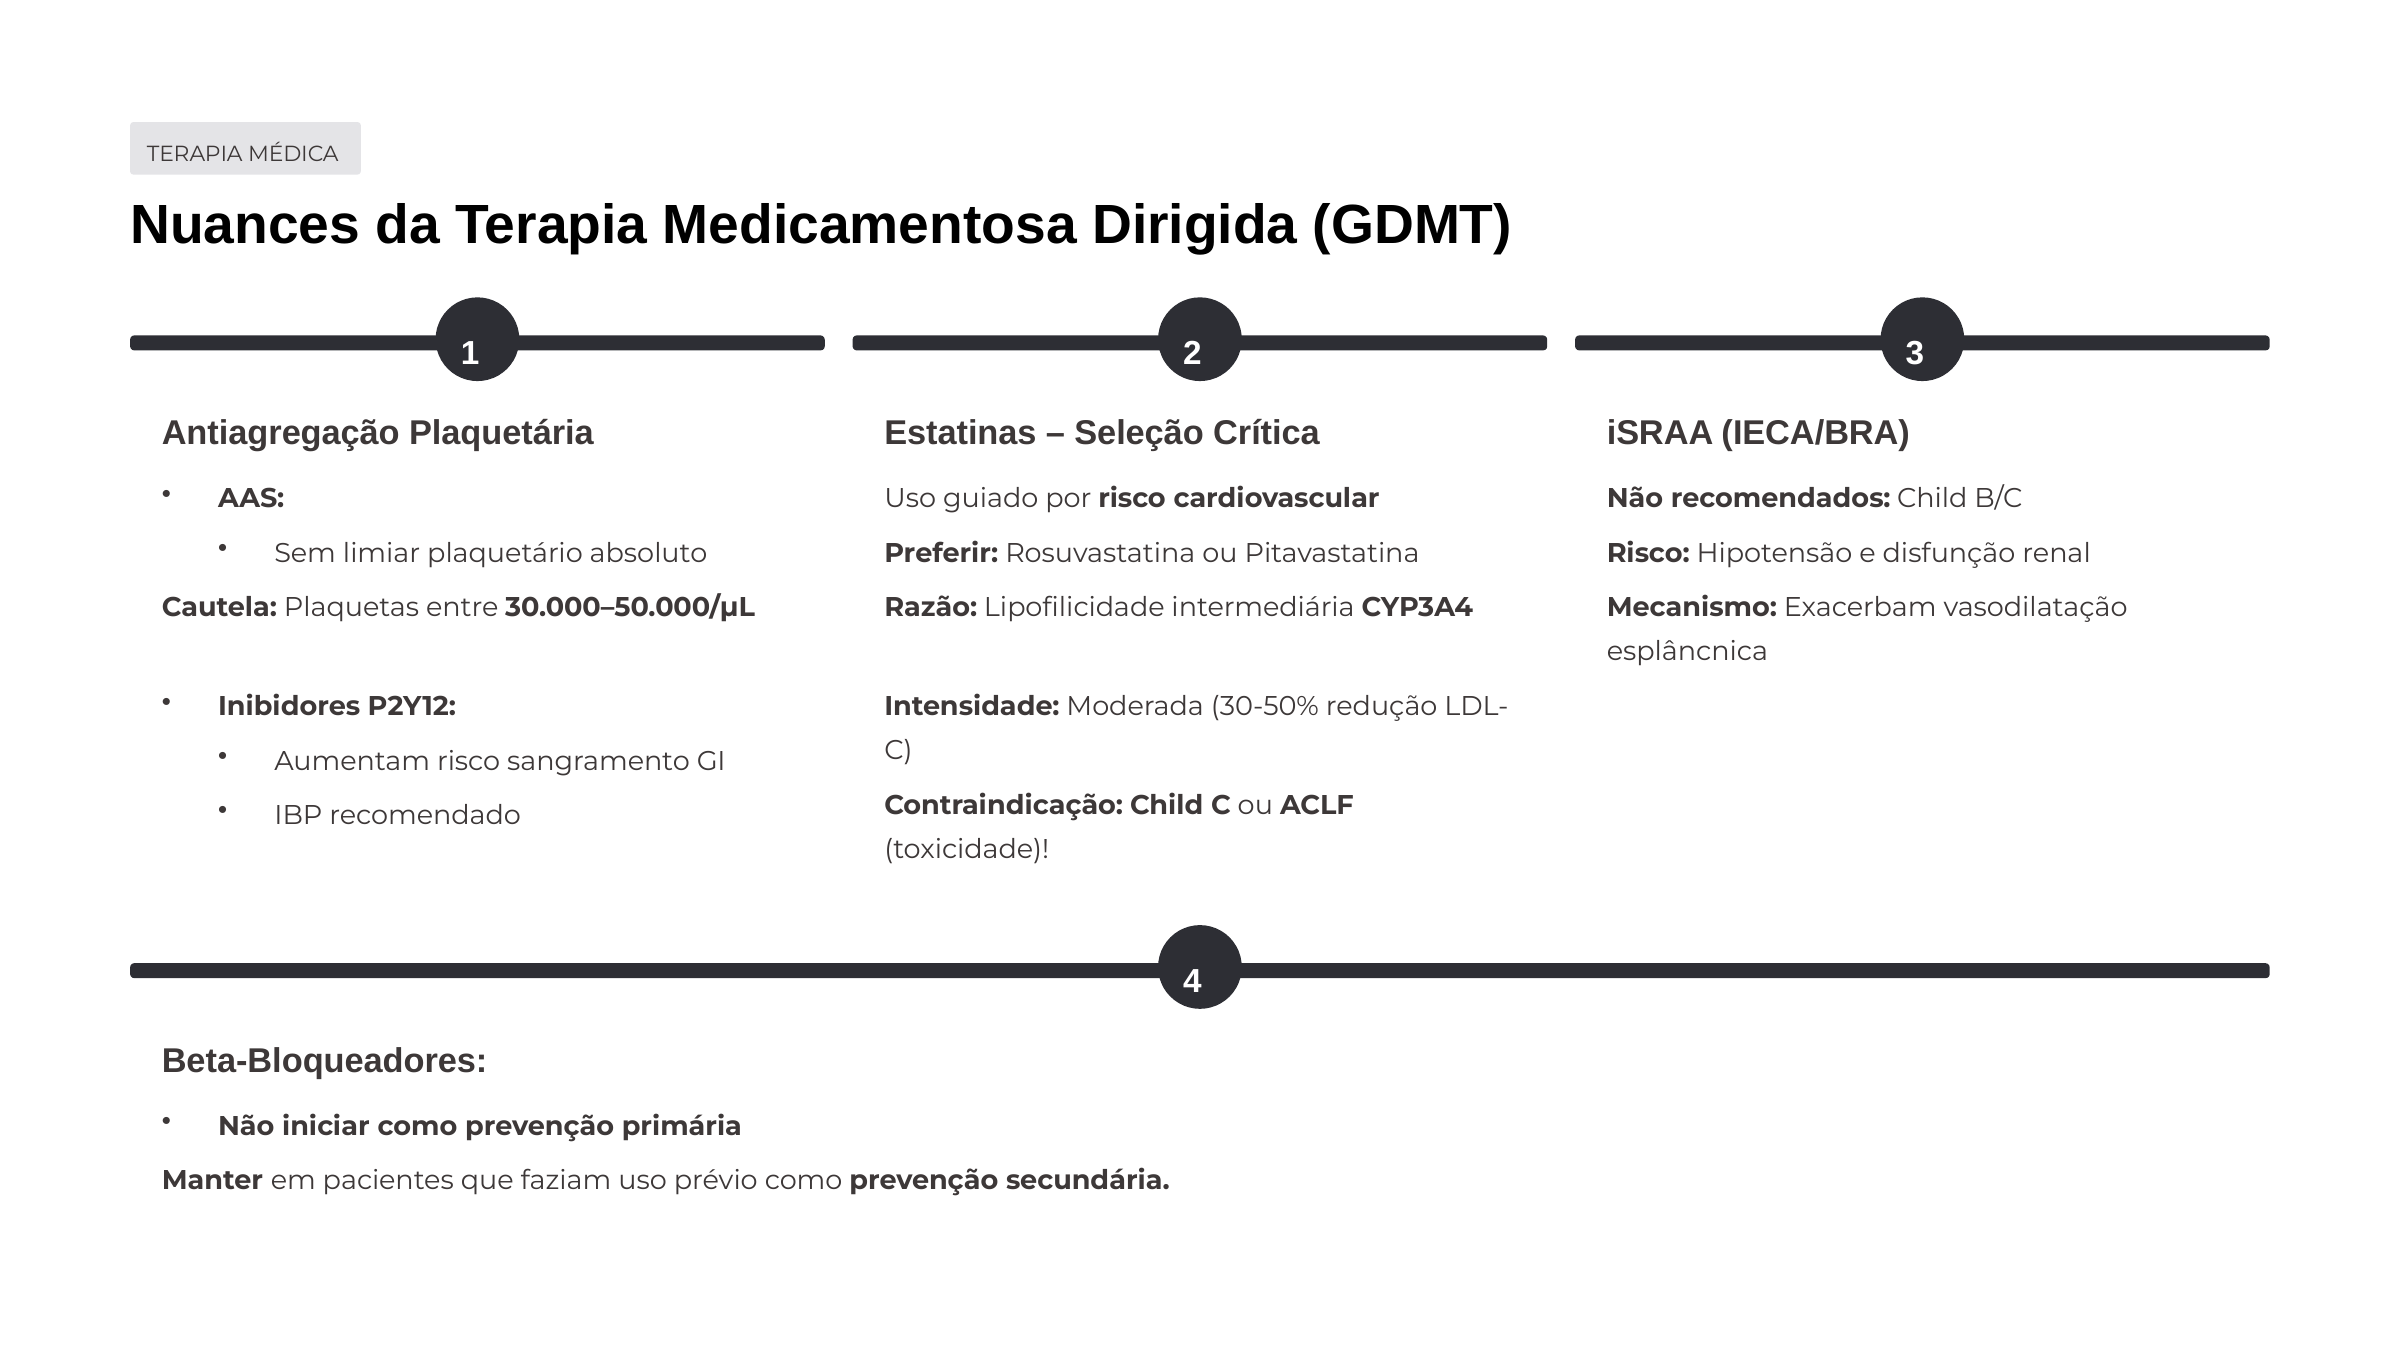

TERAPIA MÉDICA
Nuances da Terapia Medicamentosa Dirigida (GDMT)

1
2
3

Antiagregação Plaquetária
Estatinas – Seleção Crítica
iSRAA (IECA/BRA)
AAS:
Uso guiado por risco cardiovascular
Não recomendados: Child B/C
Sem limiar plaquetário absoluto
Preferir: Rosuvastatina ou Pitavastatina
Risco: Hipotensão e disfunção renal
Cautela: Plaquetas entre 30.000–50.000/μL
Razão: Lipofilicidade intermediária CYP3A4
Mecanismo: Exacerbam vasodilatação esplâncnica
Inibidores P2Y12:
Intensidade: Moderada (30-50% redução LDL-C)
Aumentam risco sangramento GI
Contraindicação: Child C ou ACLF (toxicidade)!
IBP recomendado

4

Beta-Bloqueadores:
Não iniciar como prevenção primária
Manter em pacientes que faziam uso prévio como prevenção secundária.